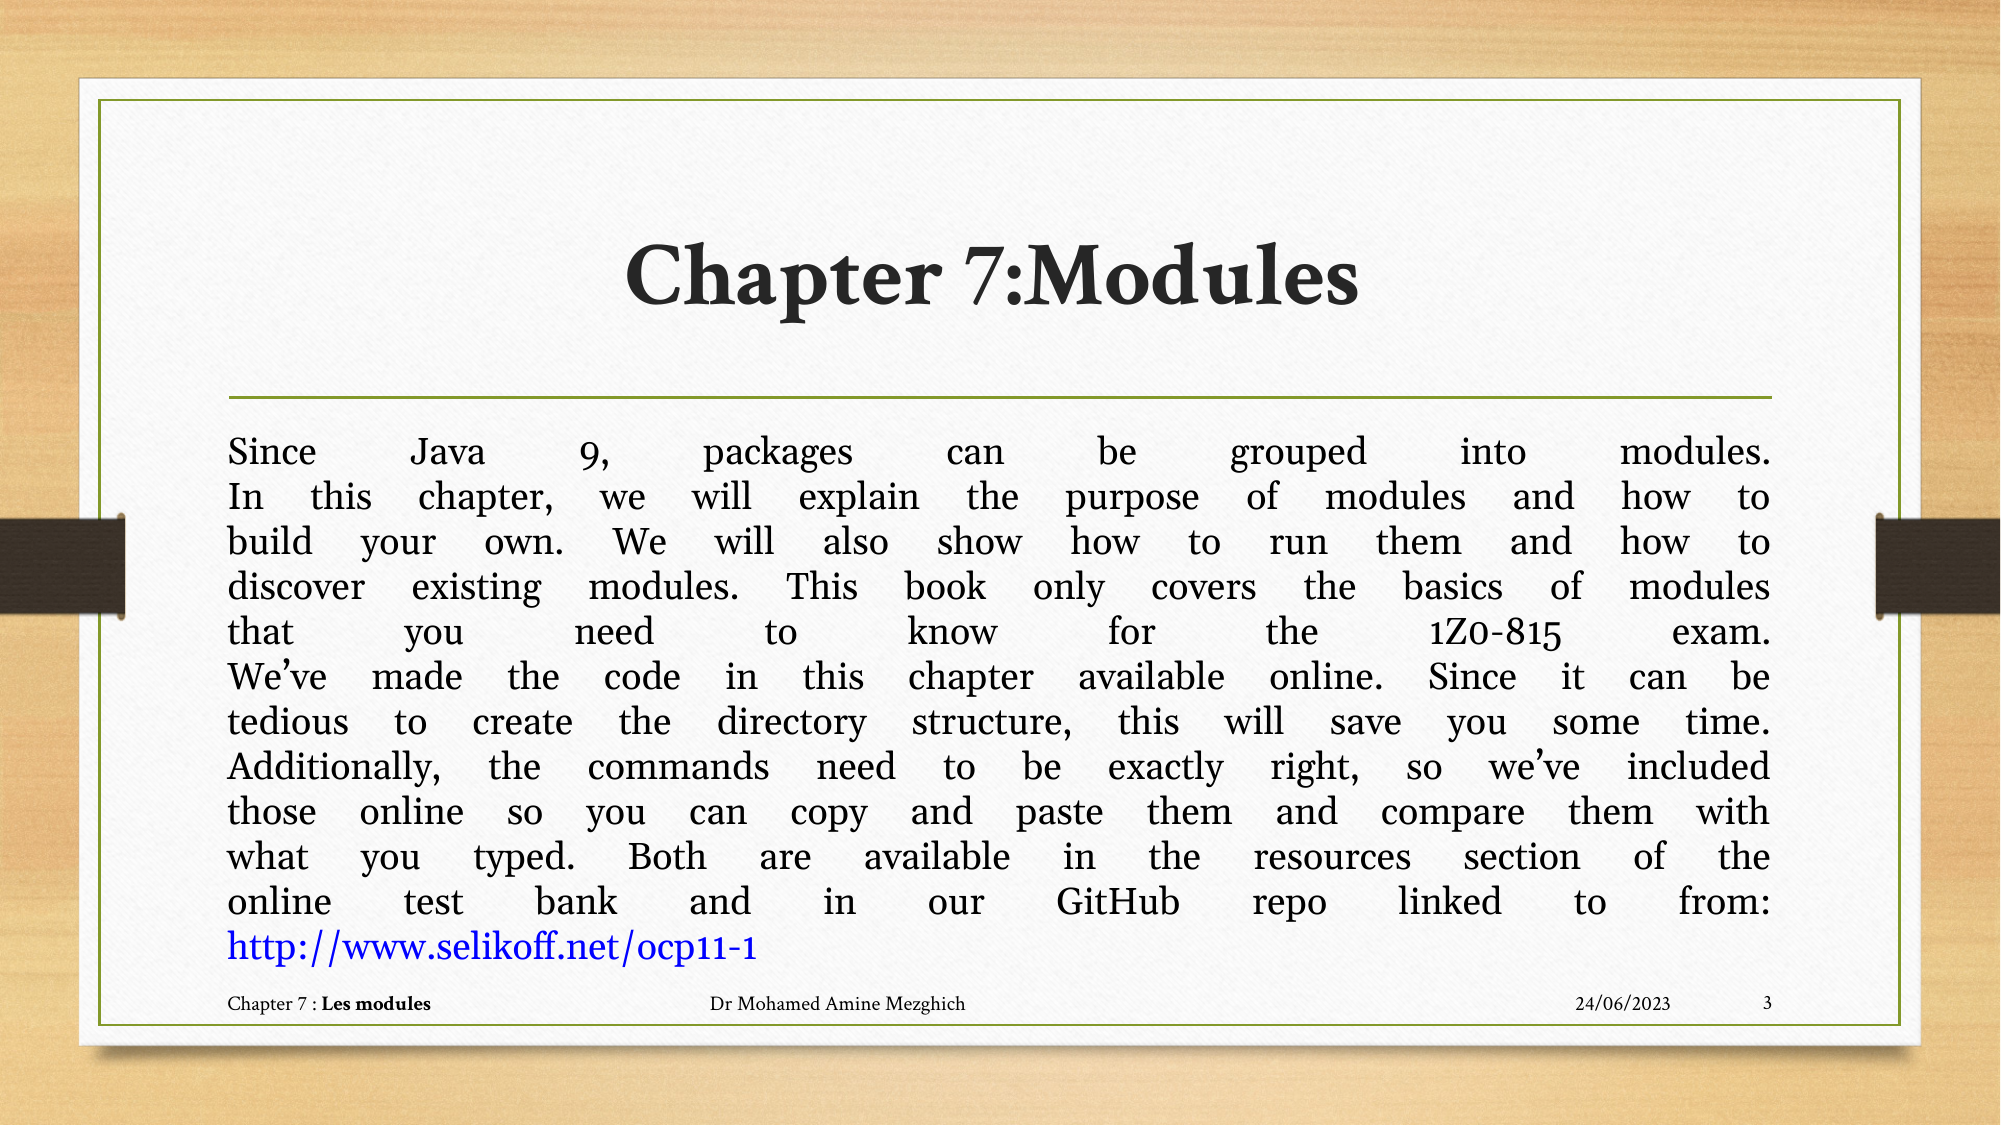

# Chapter 7:Modules
Since Java 9, packages can be grouped into modules.
In this chapter, we will explain the purpose of modules and how to
build your own. We will also show how to run them and how to
discover existing modules. This book only covers the basics of modules
that you need to know for the 1Z0-815 exam.
We’ve made the code in this chapter available online. Since it can be
tedious to create the directory structure, this will save you some time.
Additionally, the commands need to be exactly right, so we’ve included
those online so you can copy and paste them and compare them with
what you typed. Both are available in the resources section of the
online test bank and in our GitHub repo linked to from:
http://www.selikoff.net/ocp11-1
Chapter 7 : Les modules                                                            Dr Mohamed Amine Mezghich
24/06/2023
3